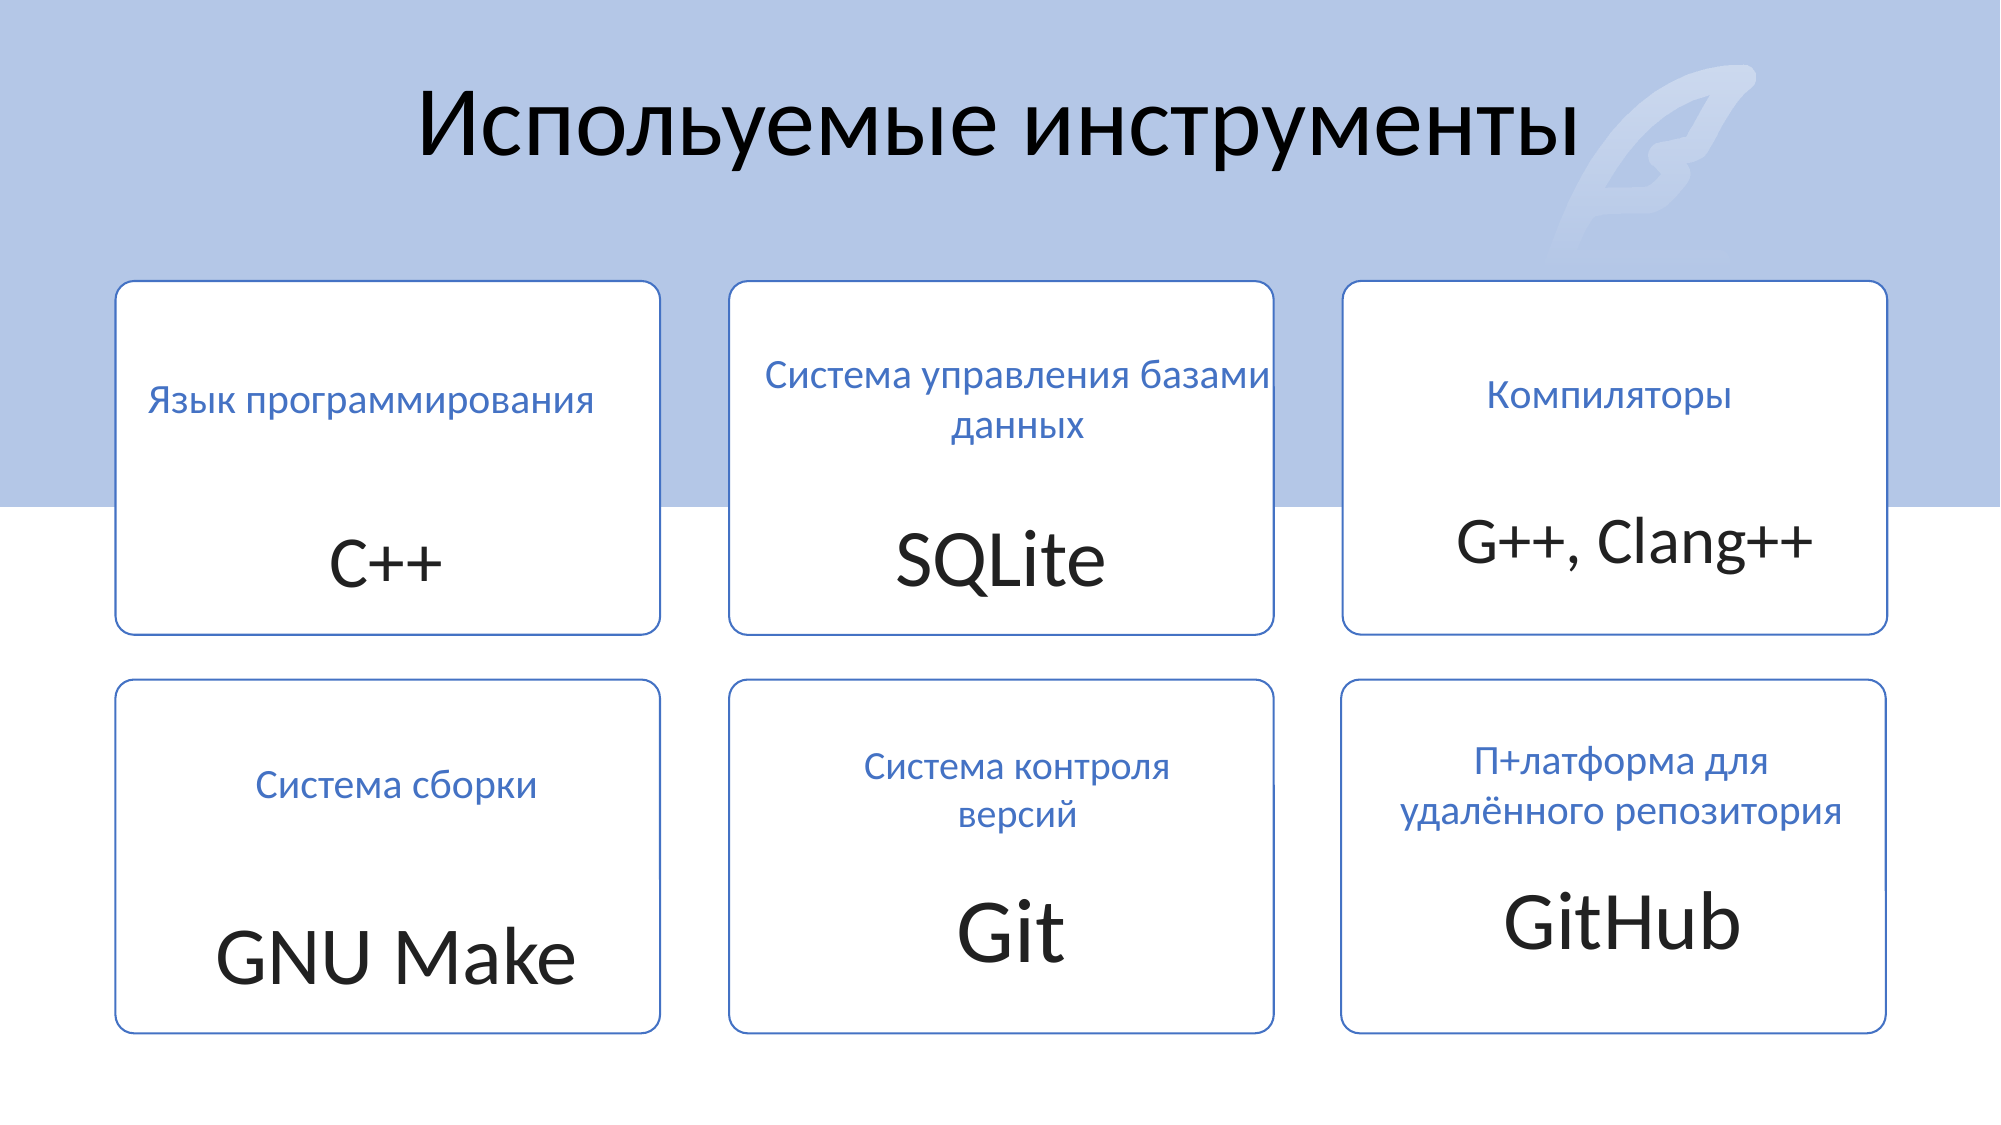

# Испольуемые инструменты

Язык программирования
Система управления базами данных
Компиляторы
SQLite
 G++, Clang++
C++

Система сборки
П+латформа для удалённого репозитория
Система контроля версий
 Git
 GitHub
 GNU Make